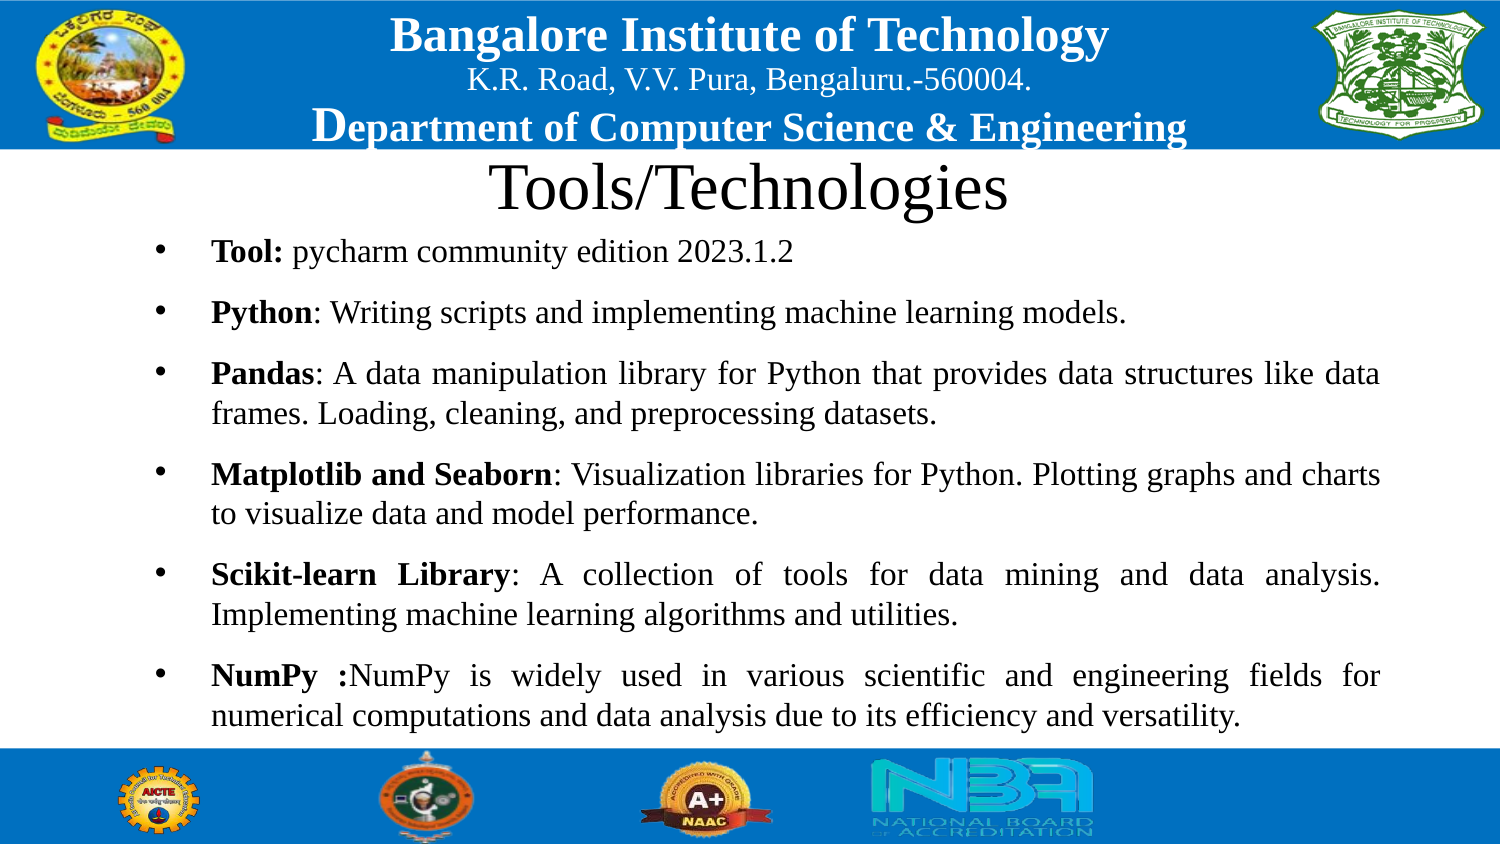

# Tools/Technologies
Tool: pycharm community edition 2023.1.2
Python: Writing scripts and implementing machine learning models.
Pandas: A data manipulation library for Python that provides data structures like data frames. Loading, cleaning, and preprocessing datasets.
Matplotlib and Seaborn: Visualization libraries for Python. Plotting graphs and charts to visualize data and model performance.
Scikit-learn Library: A collection of tools for data mining and data analysis. Implementing machine learning algorithms and utilities.
NumPy :NumPy is widely used in various scientific and engineering fields for numerical computations and data analysis due to its efficiency and versatility.